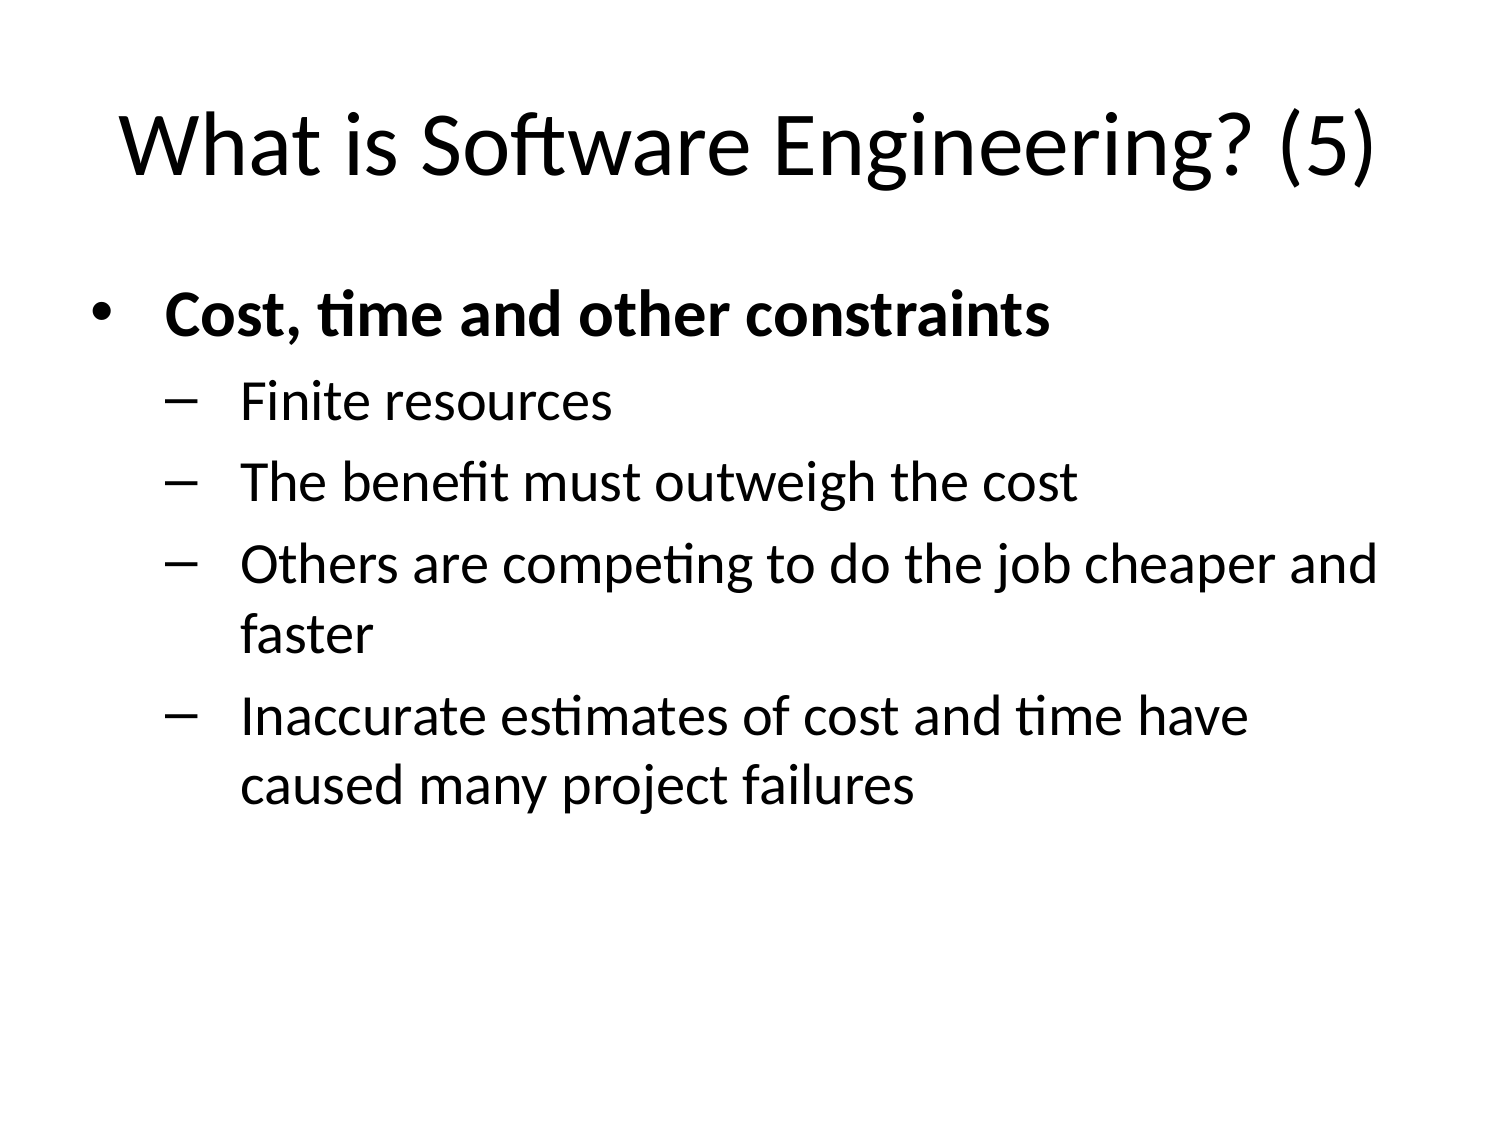

# What is Software Engineering? (5)
Cost, time and other constraints
Finite resources
The benefit must outweigh the cost
Others are competing to do the job cheaper and faster
Inaccurate estimates of cost and time have caused many project failures